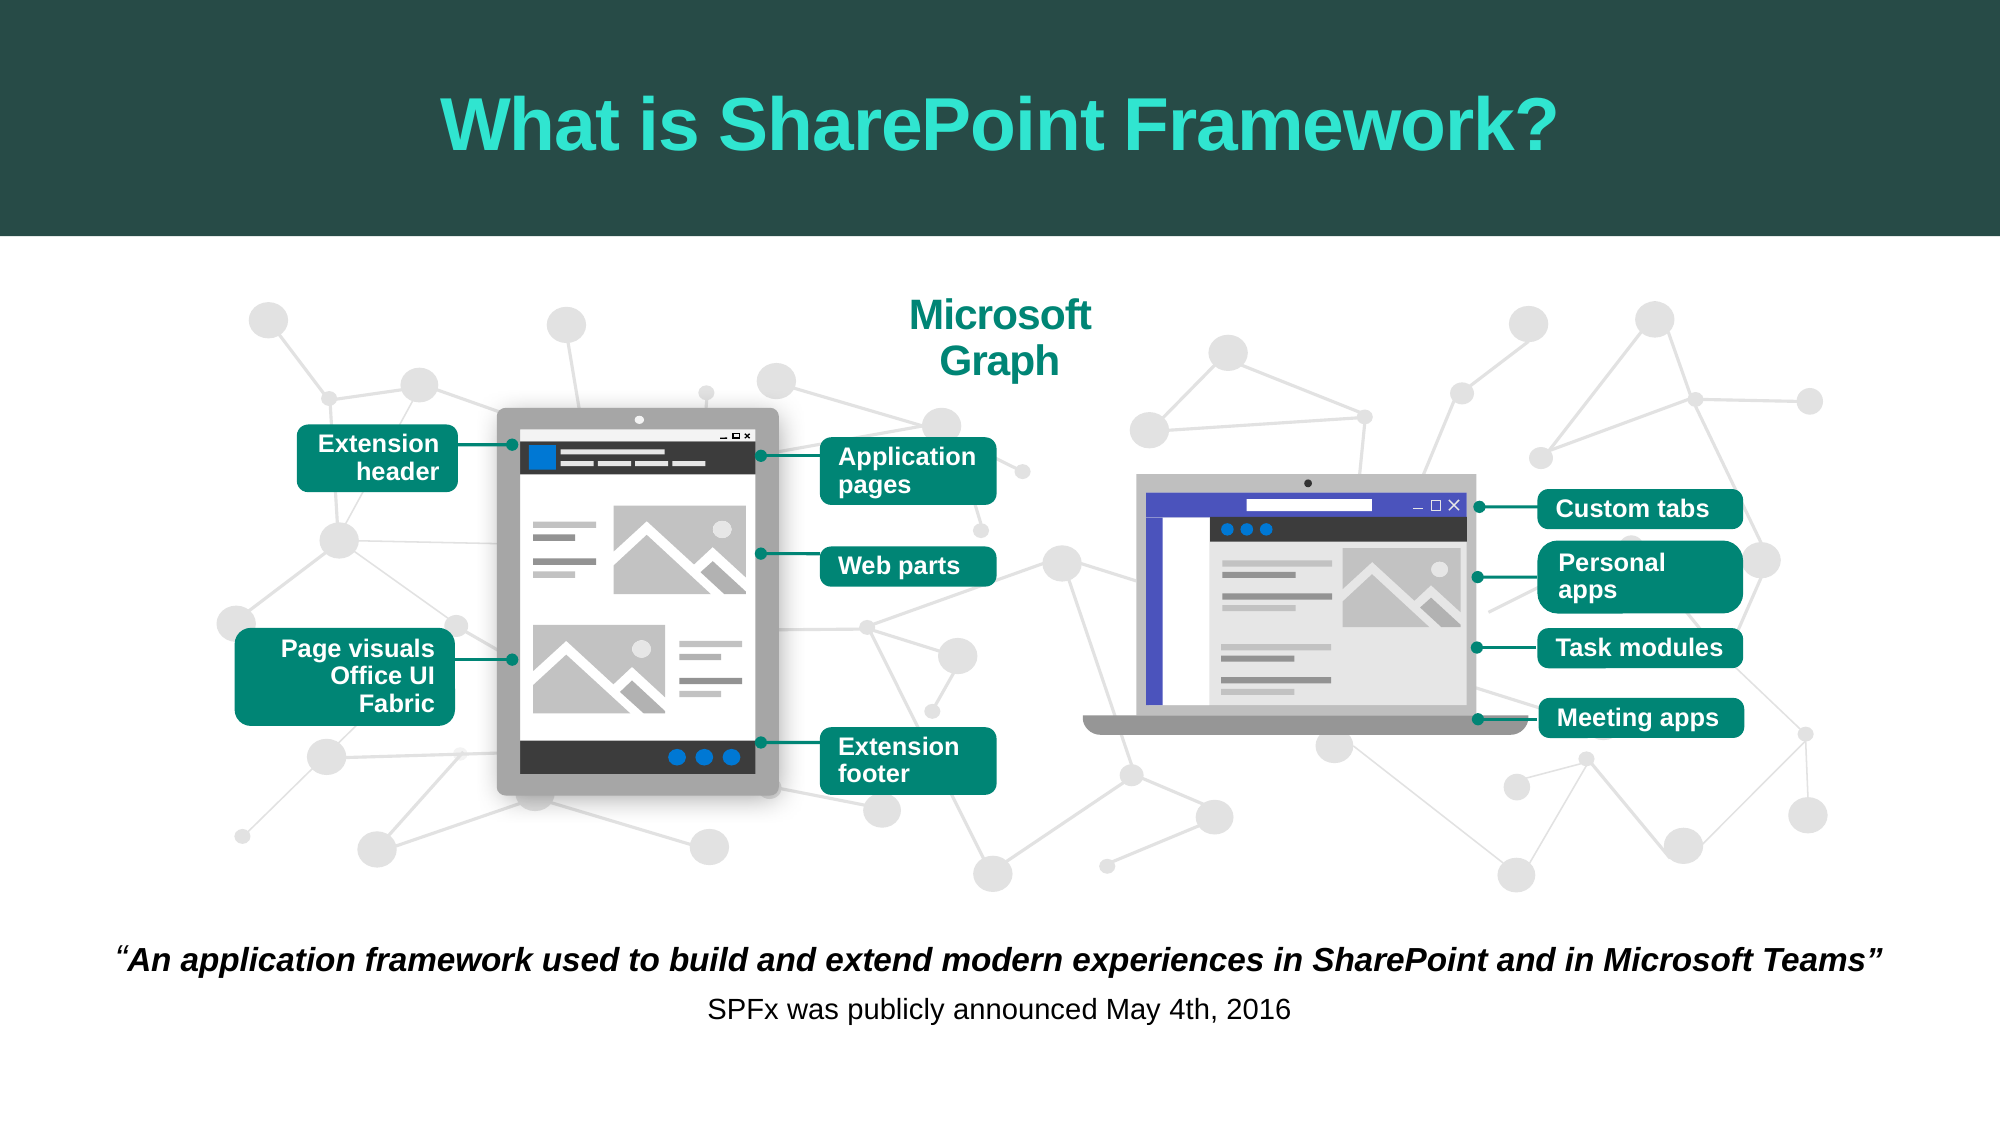

# What is SharePoint Framework?
Microsoft Graph

Extension
header
Application pages

Custom tabs

Web parts

Personal apps

Task modules
Page visuals
Office UI Fabric

Meeting apps

Extension
footer
“An application framework used to build and extend modern experiences in SharePoint and in Microsoft Teams”
SPFx was publicly announced May 4th, 2016